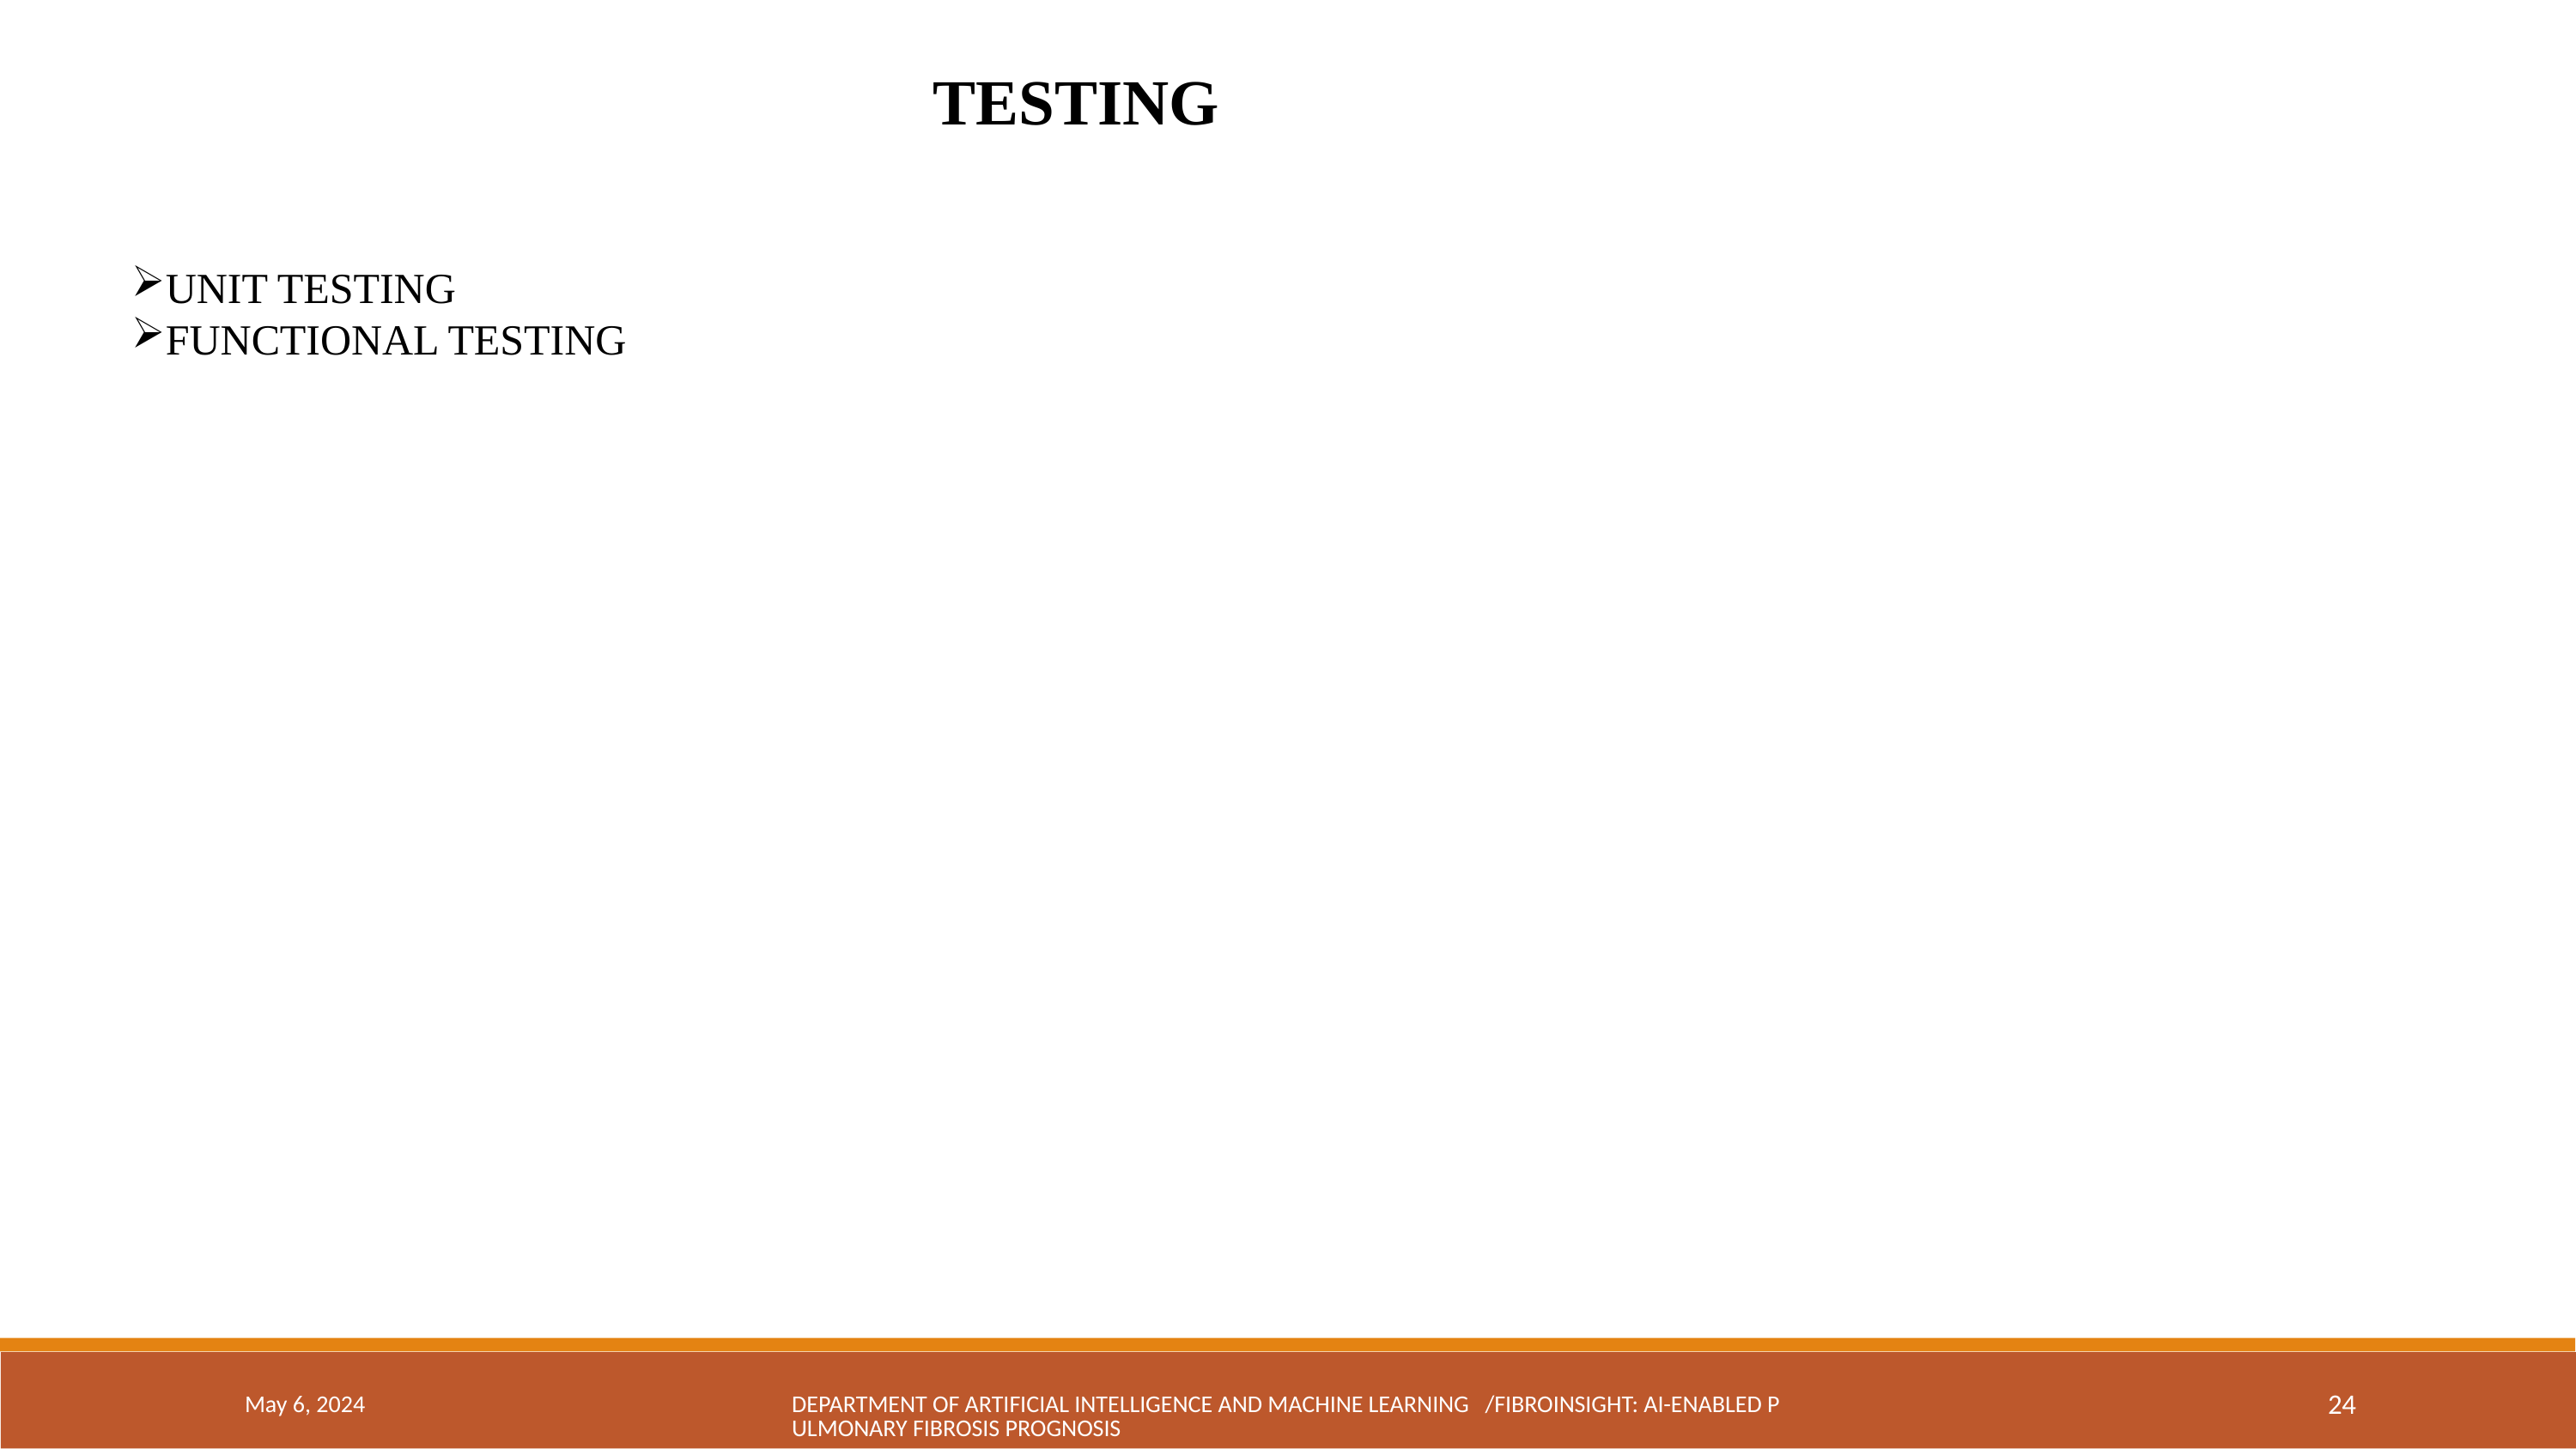

TESTING
UNIT TESTING
FUNCTIONAL TESTING

May 6, 2024
DEPARTMENT OF ARTIFICIAL INTELLIGENCE AND MACHINE LEARNING   /FIBROINSIGHT: AI-ENABLED PULMONARY FIBROSIS PROGNOSIS
24